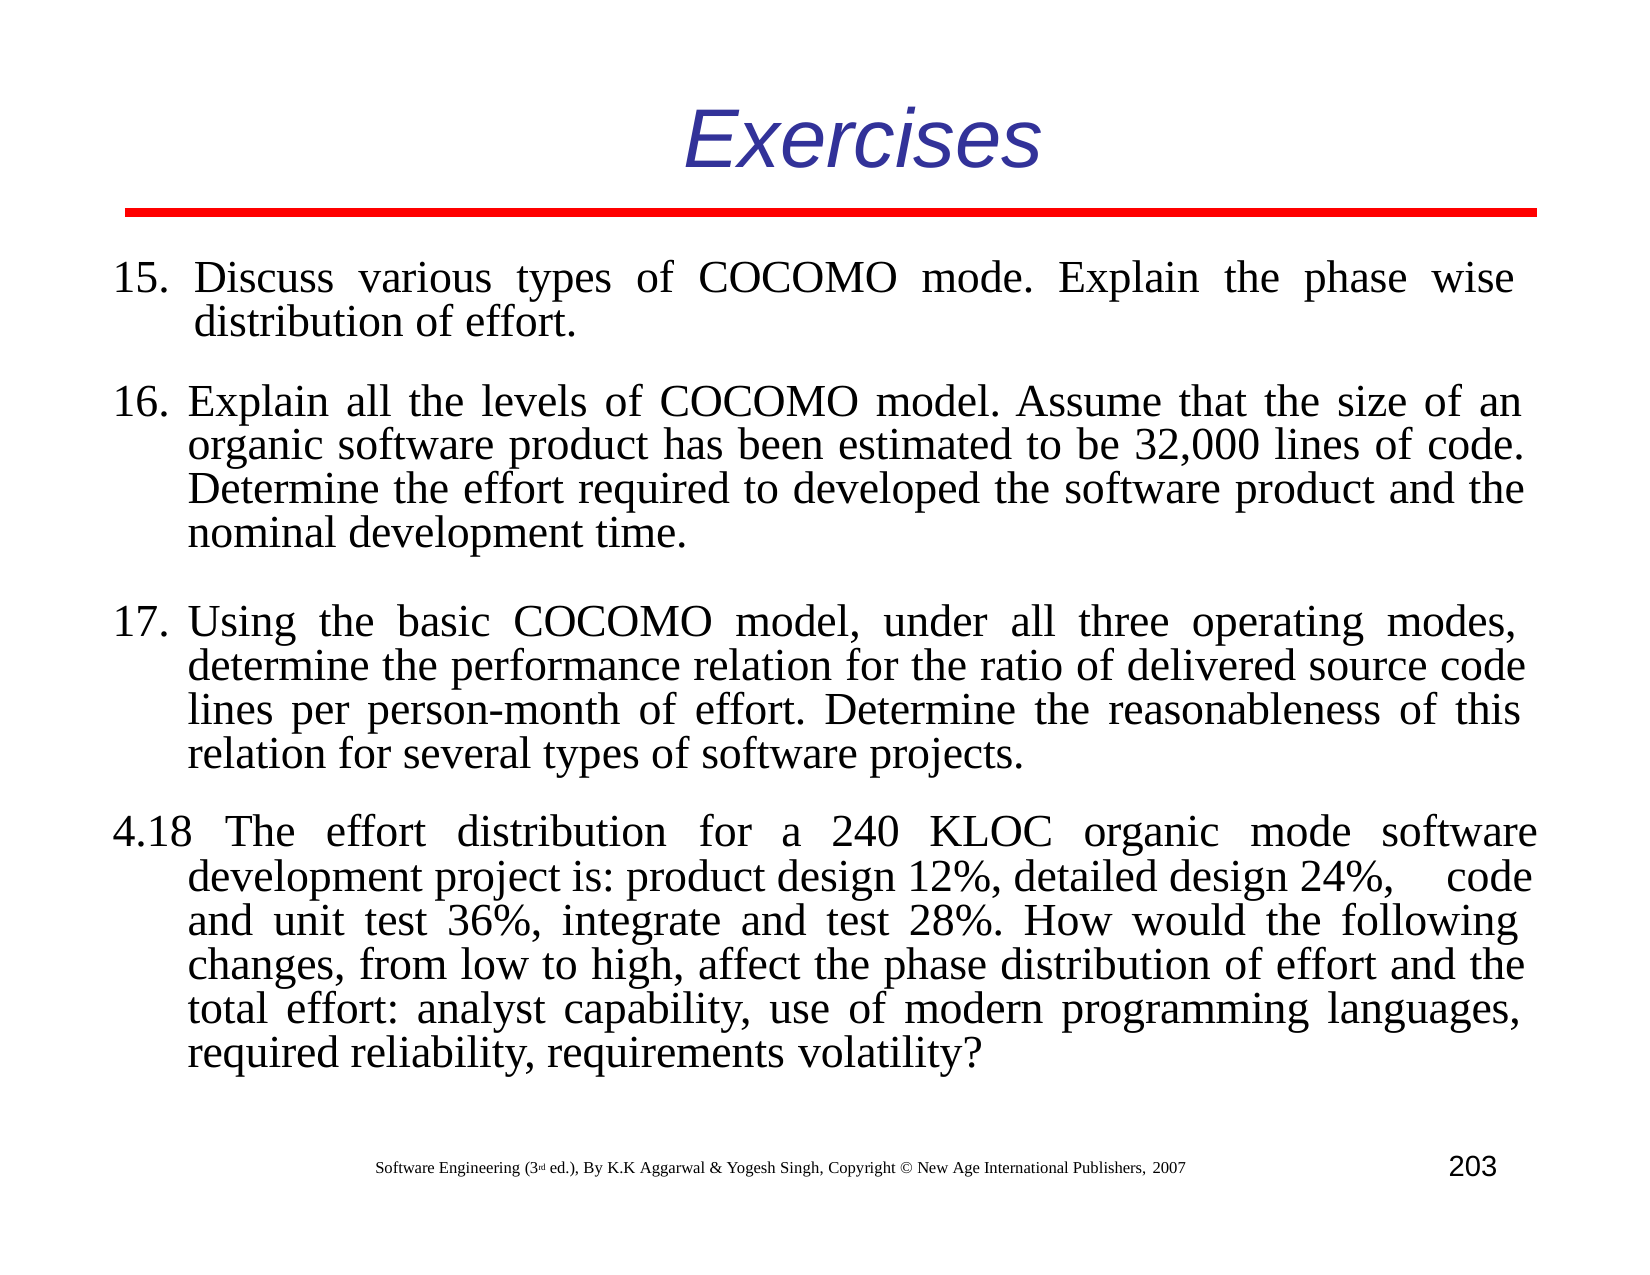

# Exercises

Discuss various types of COCOMO mode. Explain the phase wise  distribution of effort.
Explain all the levels of COCOMO model. Assume that the size of an  organic software product has been estimated to be 32,000 lines of code.  Determine the effort required to developed the software product and the  nominal development time.

Using the basic COCOMO model, under all three operating modes,  determine the performance relation for the ratio of delivered source code  lines per person-month of effort. Determine the reasonableness of this  relation for several types of software projects.
4.18	The	effort	distribution	for	a	240	KLOC	organic	mode	software
development project is: product design 12%, detailed design 24%,    code
and unit test 36%, integrate and test 28%. How would the following  changes, from low to high, affect the phase distribution of effort and the  total effort: analyst capability, use of modern programming languages,  required reliability, requirements volatility?
203
Software Engineering (3rd  ed.), By K.K Aggarwal & Yogesh Singh, Copyright © New Age International Publishers, 2007